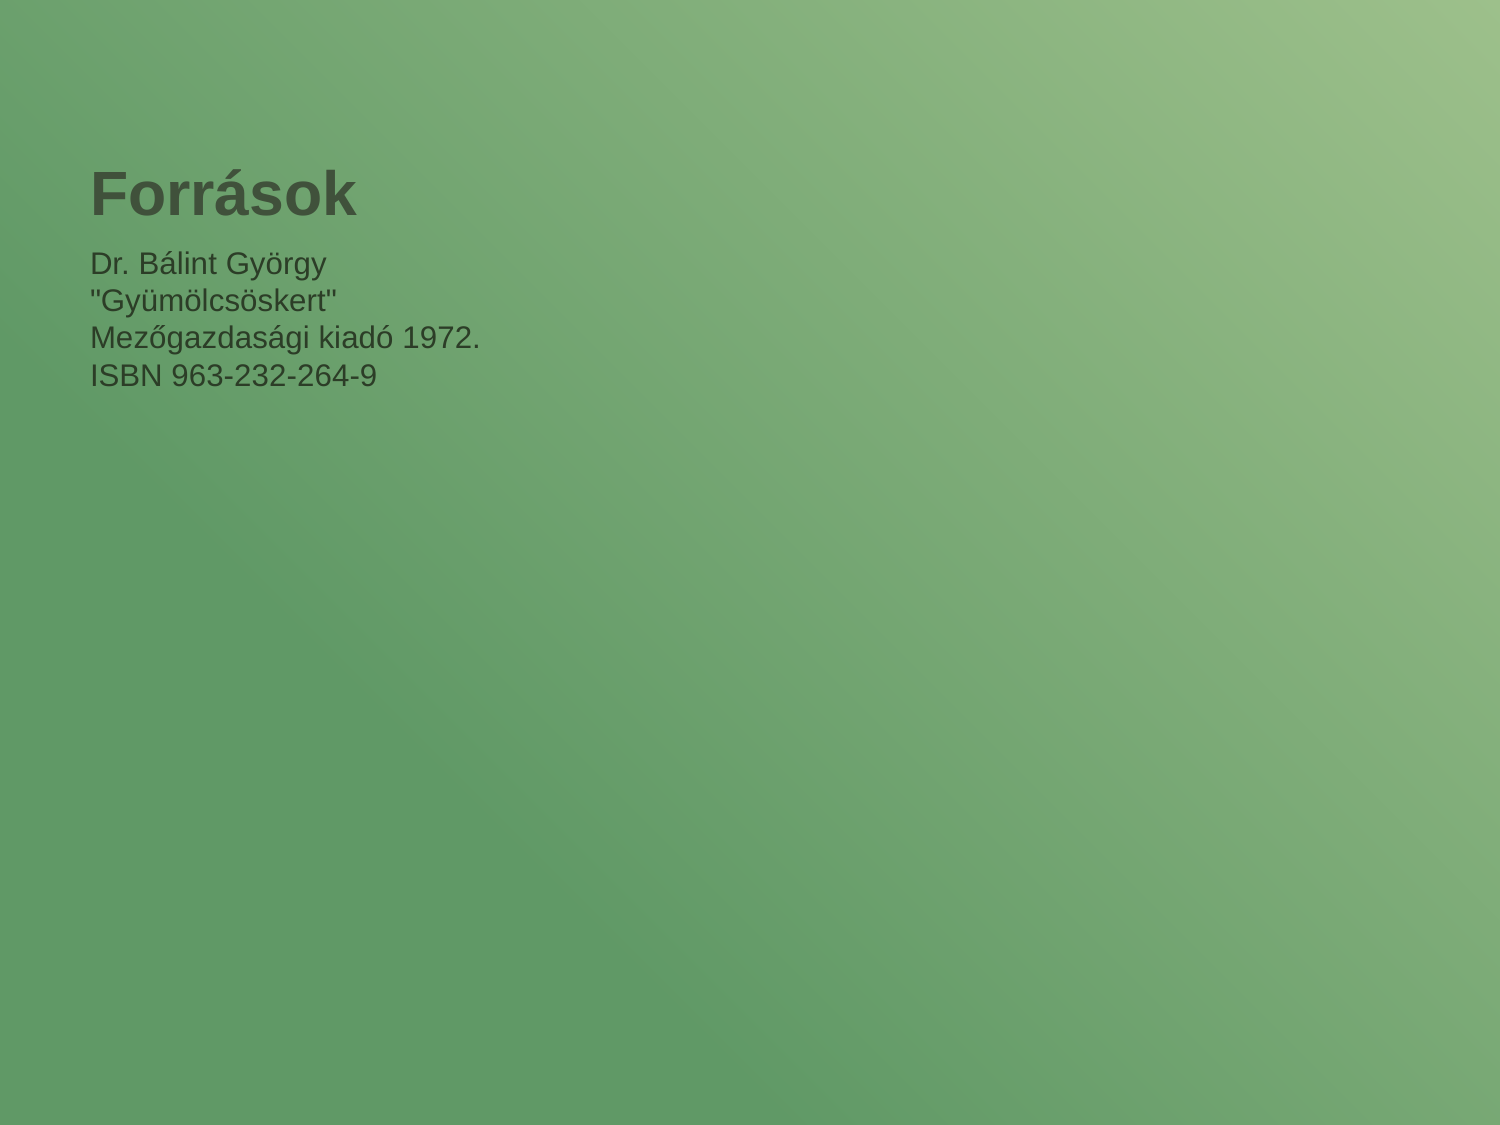

# Források

Dr. Bálint György "Gyümölcsöskert" Mezőgazdasági kiadó 1972. ISBN 963-232-264-9